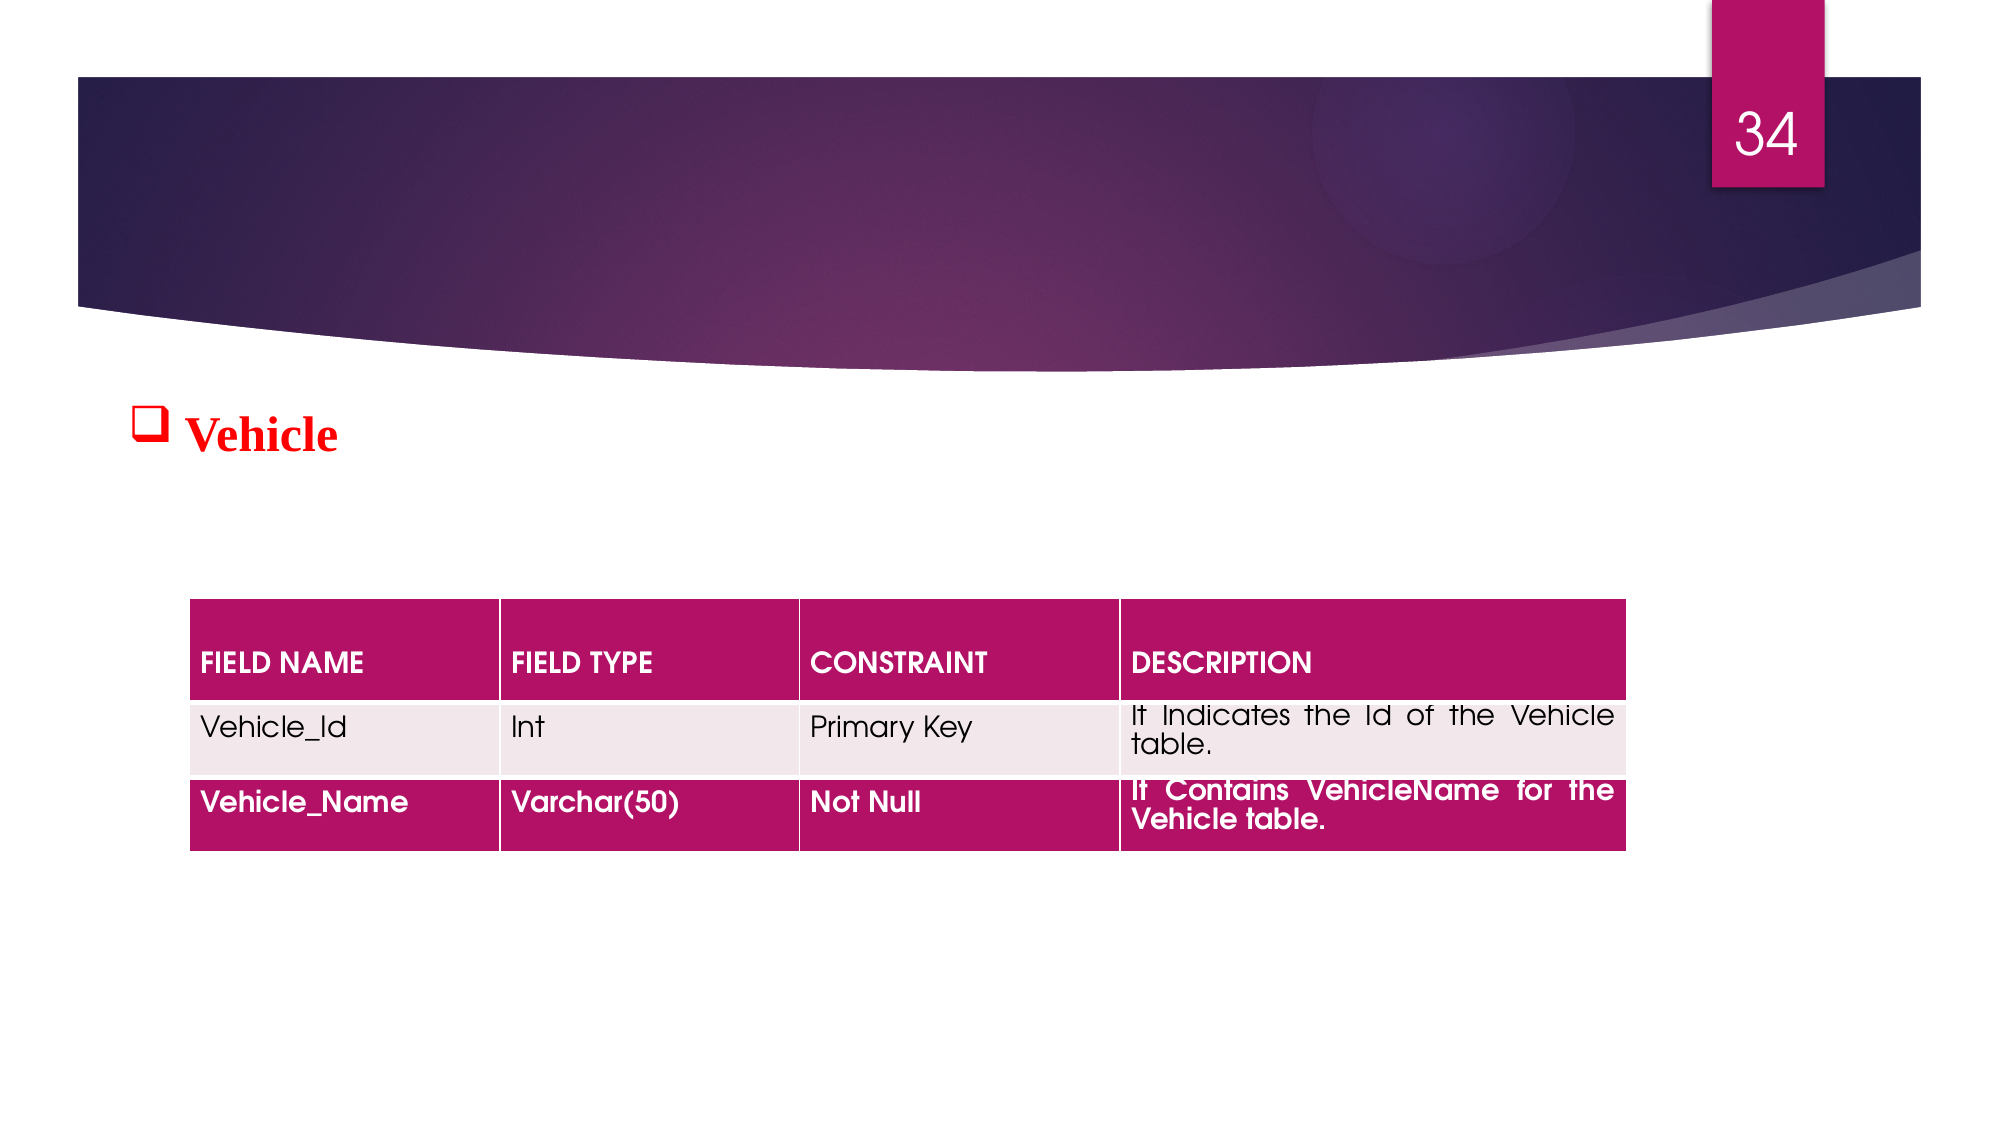

34
Vehicle
| FIELD NAME | FIELD TYPE | CONSTRAINT | DESCRIPTION |
| --- | --- | --- | --- |
| Vehicle\_Id | Int | Primary Key | It Indicates the Id of the Vehicle table. |
| Vehicle\_Name | Varchar(50) | Not Null | It Contains VehicleName for the Vehicle table. |